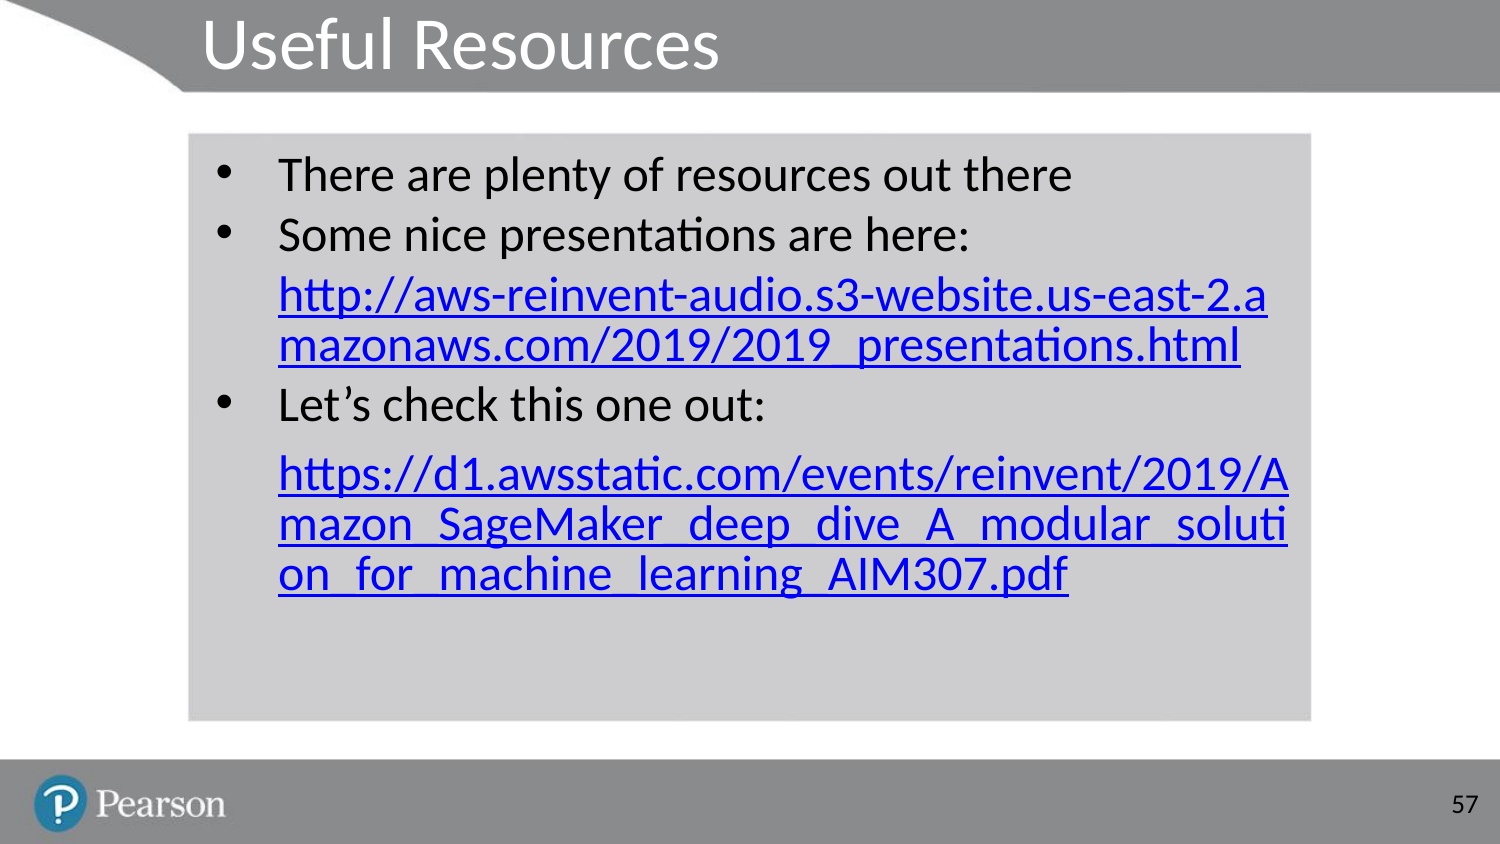

# Useful Resources
There are plenty of resources out there
Some nice presentations are here: http://aws-reinvent-audio.s3-website.us-east-2.amazonaws.com/2019/2019_presentations.html
Let’s check this one out:
https://d1.awsstatic.com/events/reinvent/2019/Amazon_SageMaker_deep_dive_A_modular_solution_for_machine_learning_AIM307.pdf
57